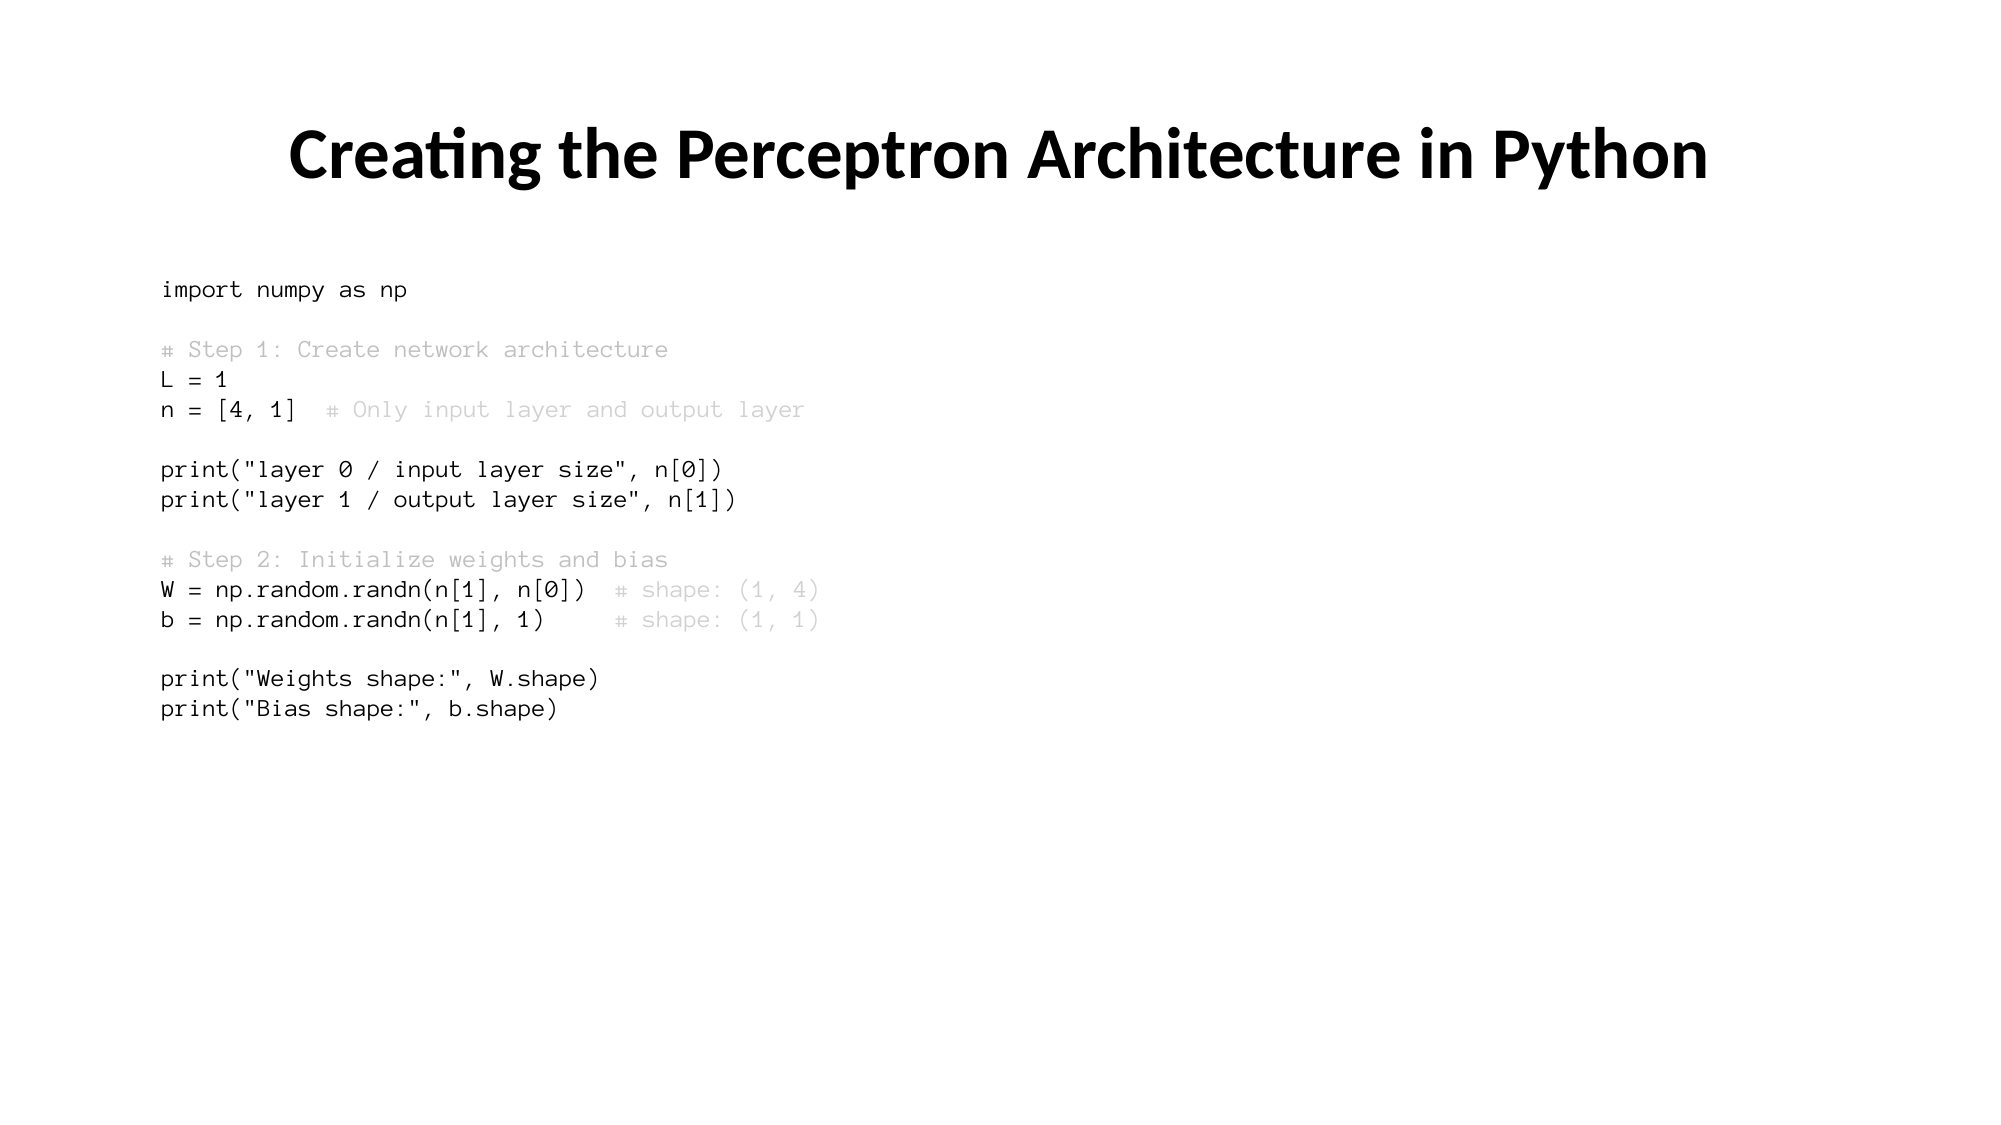

Creating the Perceptron Architecture in Python
import numpy as np

# Step 1: Create network architecture
L = 1
n = [4, 1]  # Only input layer and output layer

print("layer 0 / input layer size", n[0])
print("layer 1 / output layer size", n[1])

# Step 2: Initialize weights and bias
W = np.random.randn(n[1], n[0])  # shape: (1, 4)
b = np.random.randn(n[1], 1)     # shape: (1, 1)

print("Weights shape:", W.shape)
print("Bias shape:", b.shape)